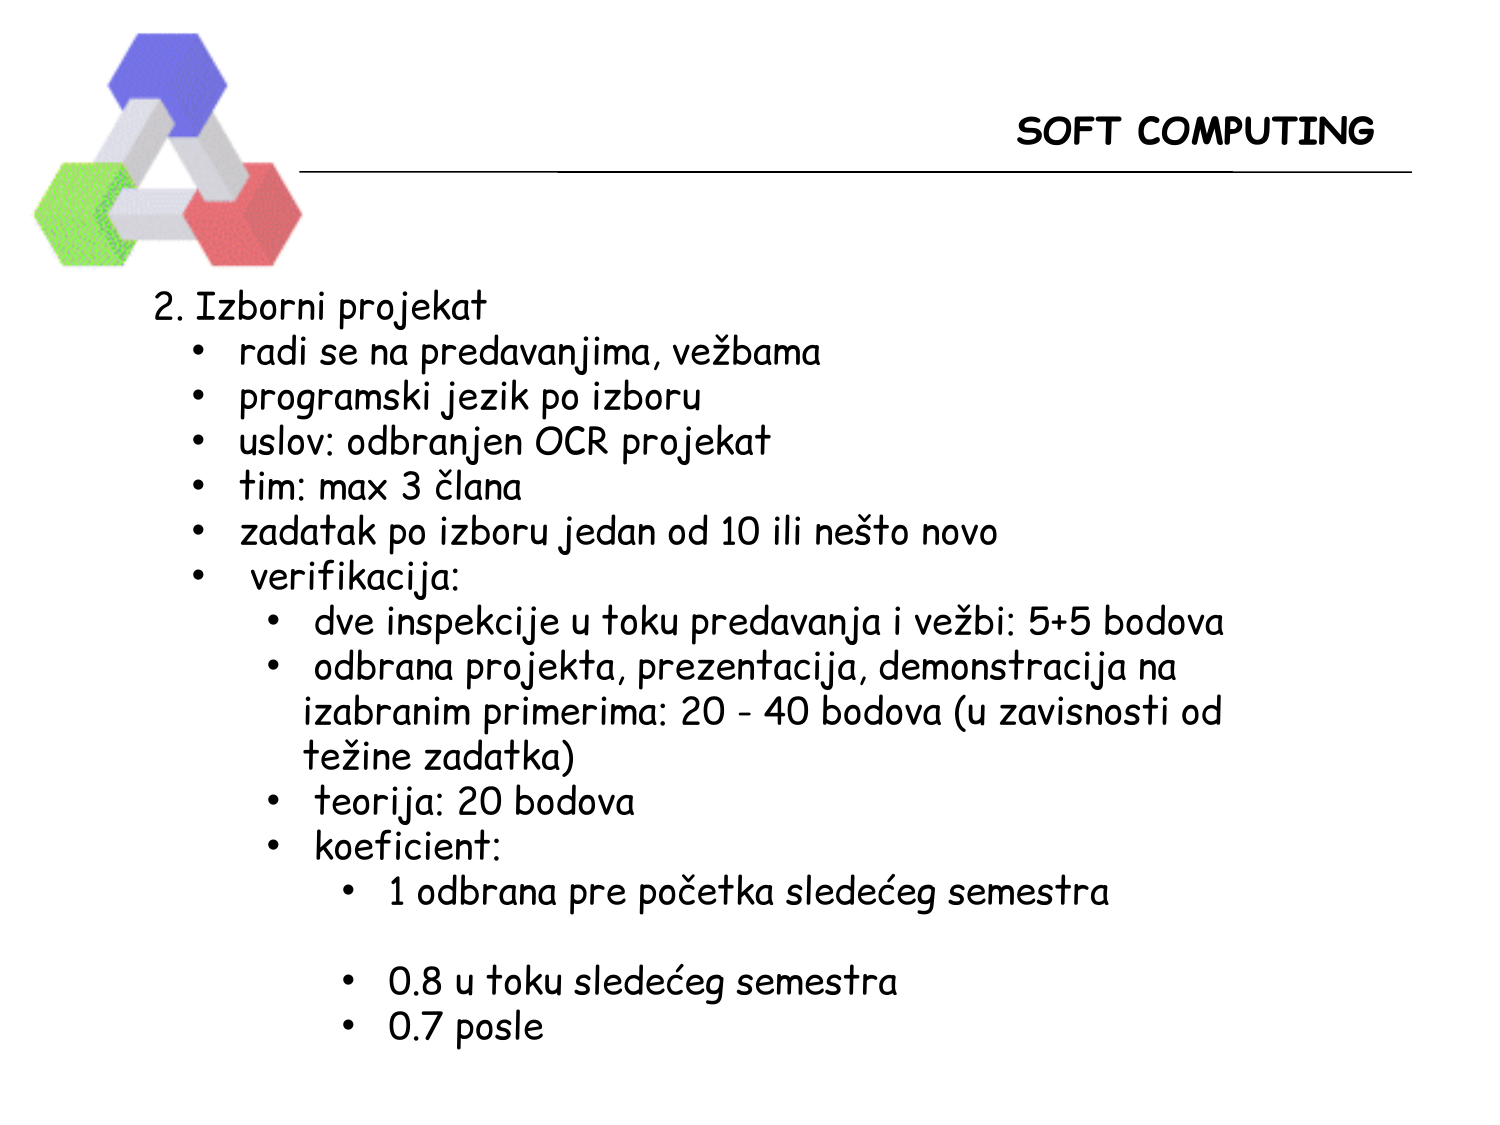

SOFT COMPUTING
2. Izborni projekat
 radi se na predavanjima, vežbama
 programski jezik po izboru
 uslov: odbranjen OCR projekat
 tim: max 3 člana
 zadatak po izboru jedan od 10 ili nešto novo
  verifikacija:
 dve inspekcije u toku predavanja i vežbi: 5+5 bodova
 odbrana projekta, prezentacija, demonstracija na izabranim primerima: 20 - 40 bodova (u zavisnosti od težine zadatka)
 teorija: 20 bodova
 koeficient:
 1 odbrana pre početka sledećeg semestra
 0.8 u toku sledećeg semestra
 0.7 posle